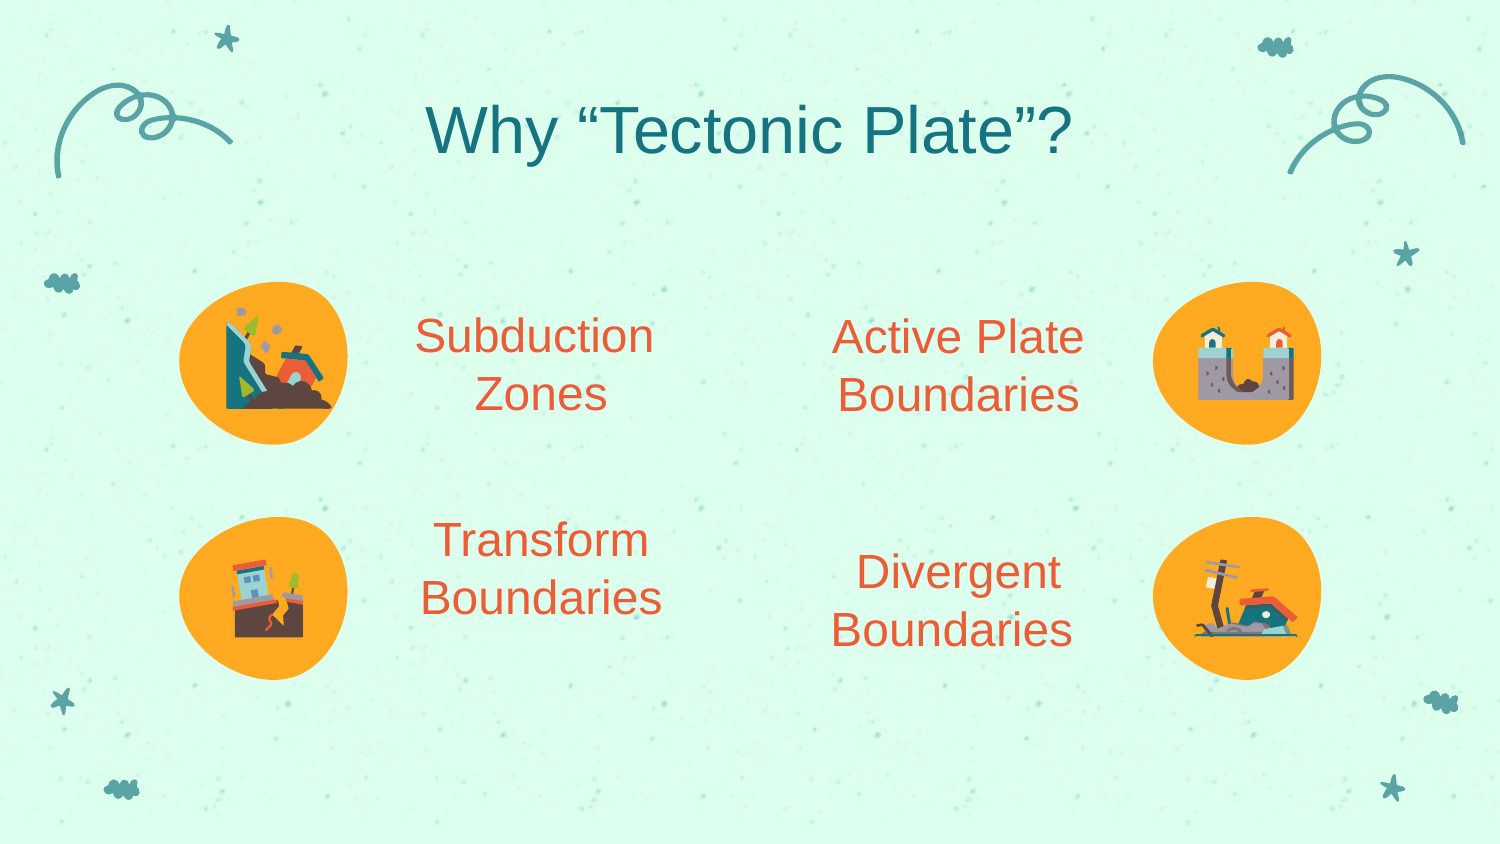

Why “Tectonic Plate”?

# Subduction Zones
Active Plate Boundaries

Transform Boundaries

Divergent Boundaries